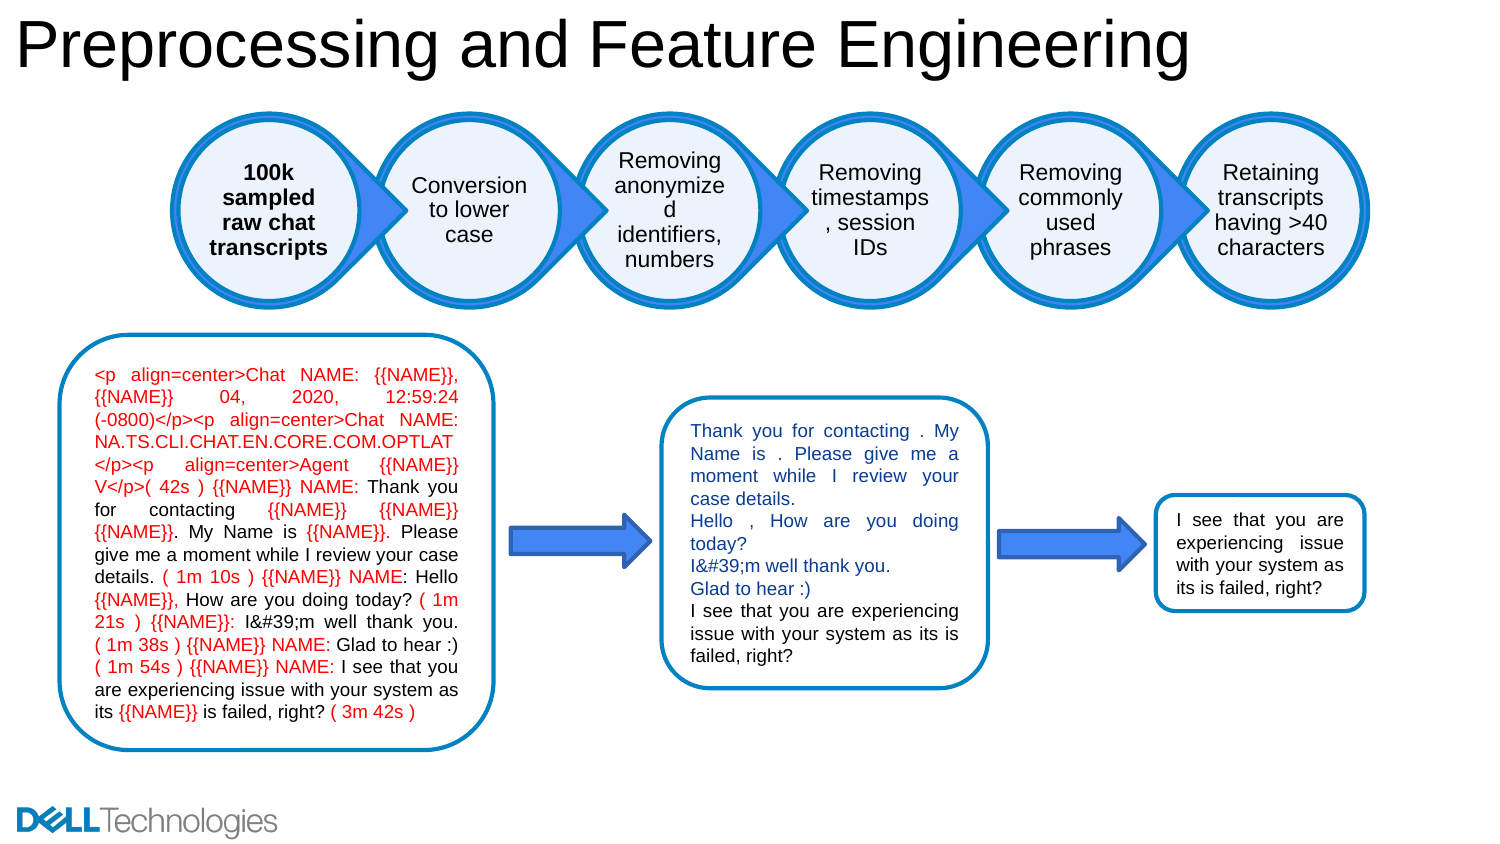

# Preprocessing and Feature Engineering
Retaining transcripts having >40 characters
Removing commonly used phrases
Removing timestamps, session IDs
Removing anonymized identifiers, numbers
Conversion to lower case
100k sampled raw chat transcripts
<p align=center>Chat NAME: {{NAME}}, {{NAME}} 04, 2020, 12:59:24 (-0800)</p><p align=center>Chat NAME: NA.TS.CLI.CHAT.EN.CORE.COM.OPTLAT</p><p align=center>Agent {{NAME}} V</p>( 42s ) {{NAME}} NAME: Thank you for contacting {{NAME}} {{NAME}} {{NAME}}. My Name is {{NAME}}. Please give me a moment while I review your case details. ( 1m 10s ) {{NAME}} NAME: Hello {{NAME}}, How are you doing today? ( 1m 21s ) {{NAME}}: I&#39;m well thank you. ( 1m 38s ) {{NAME}} NAME: Glad to hear :) ( 1m 54s ) {{NAME}} NAME: I see that you are experiencing issue with your system as its {{NAME}} is failed, right? ( 3m 42s )
Thank you for contacting . My Name is . Please give me a moment while I review your case details.
Hello , How are you doing today?
I&#39;m well thank you.
Glad to hear :)
I see that you are experiencing issue with your system as its is failed, right?
I see that you are experiencing issue with your system as its is failed, right?